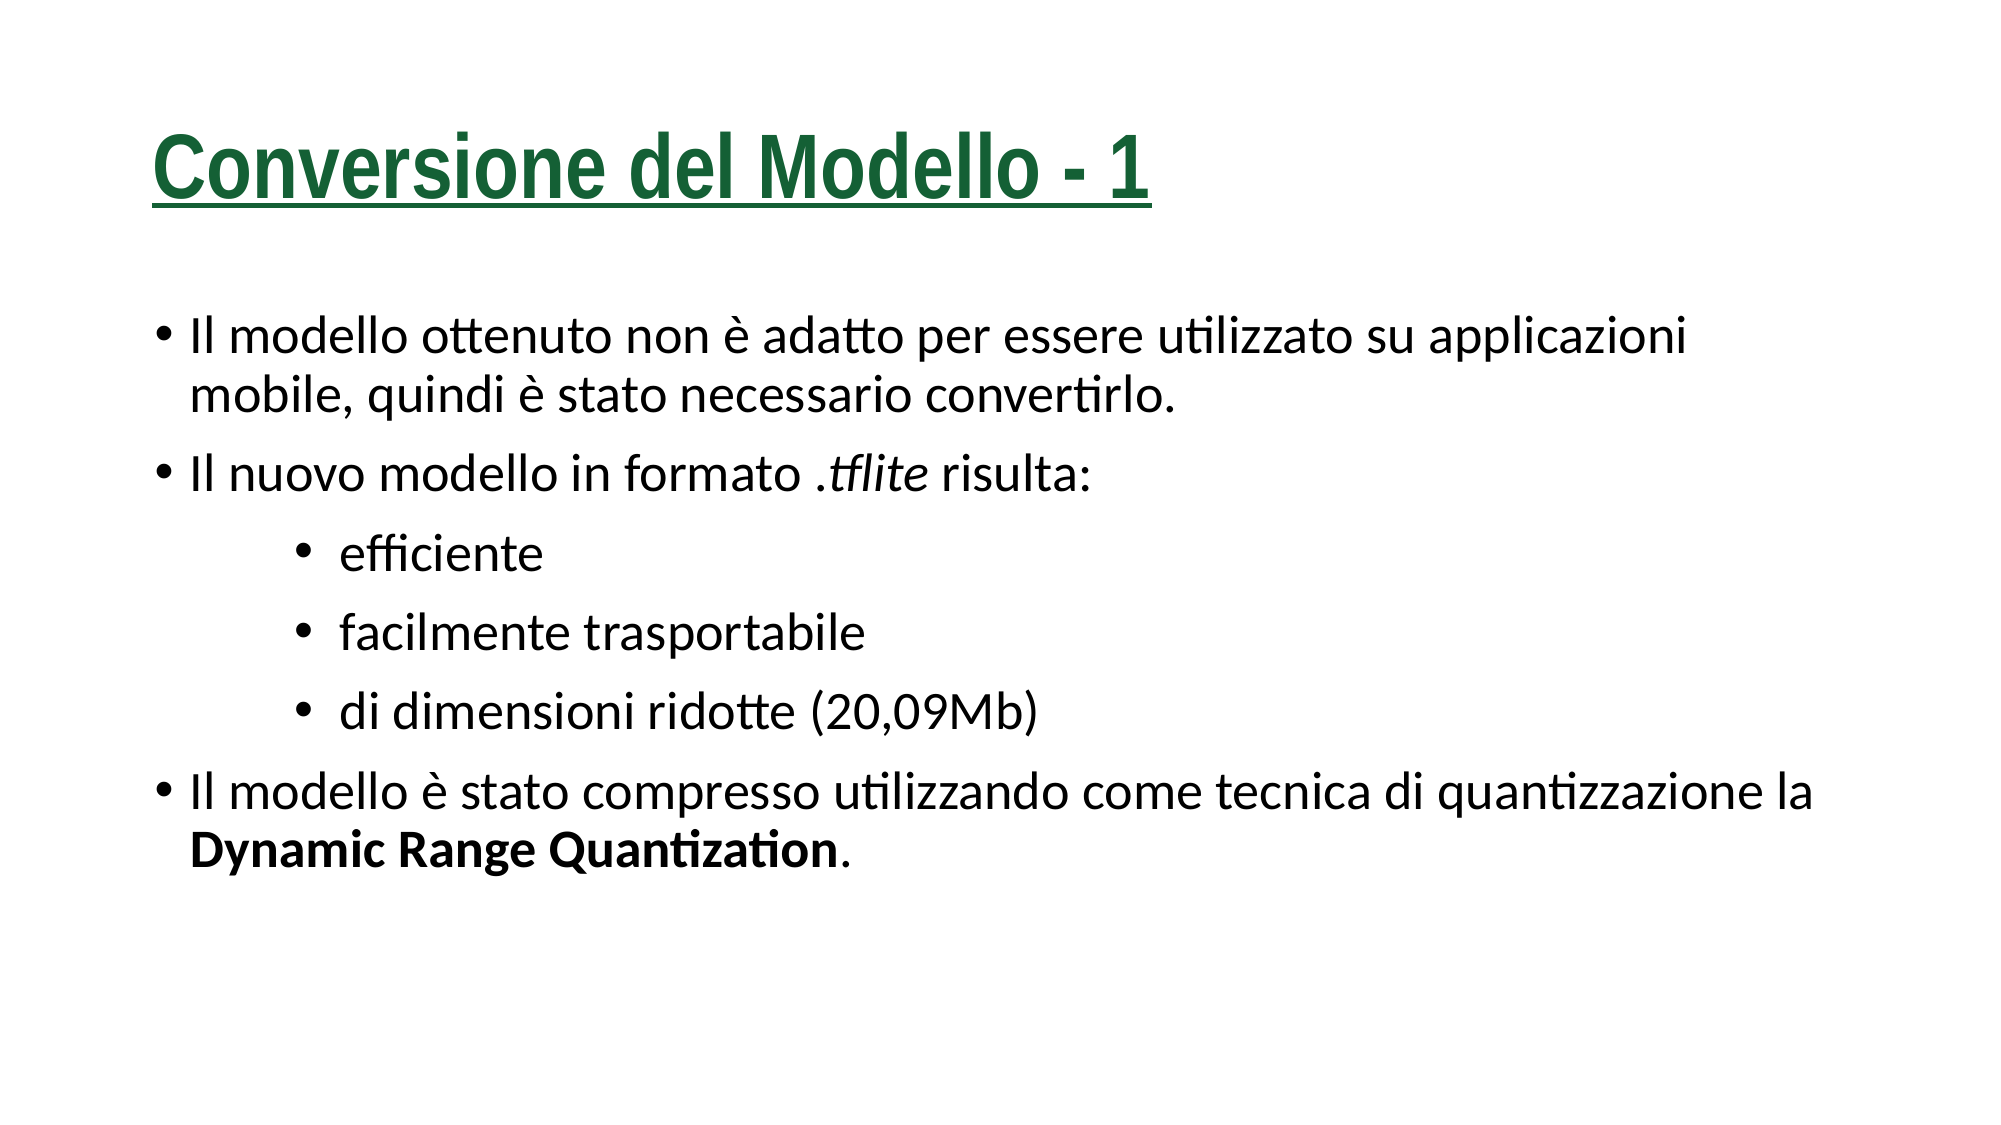

# Conversione del Modello - 1
Il modello ottenuto non è adatto per essere utilizzato su applicazioni mobile, quindi è stato necessario convertirlo.
Il nuovo modello in formato .tflite risulta:
efficiente
facilmente trasportabile
di dimensioni ridotte (20,09Mb)
Il modello è stato compresso utilizzando come tecnica di quantizzazione la Dynamic Range Quantization.